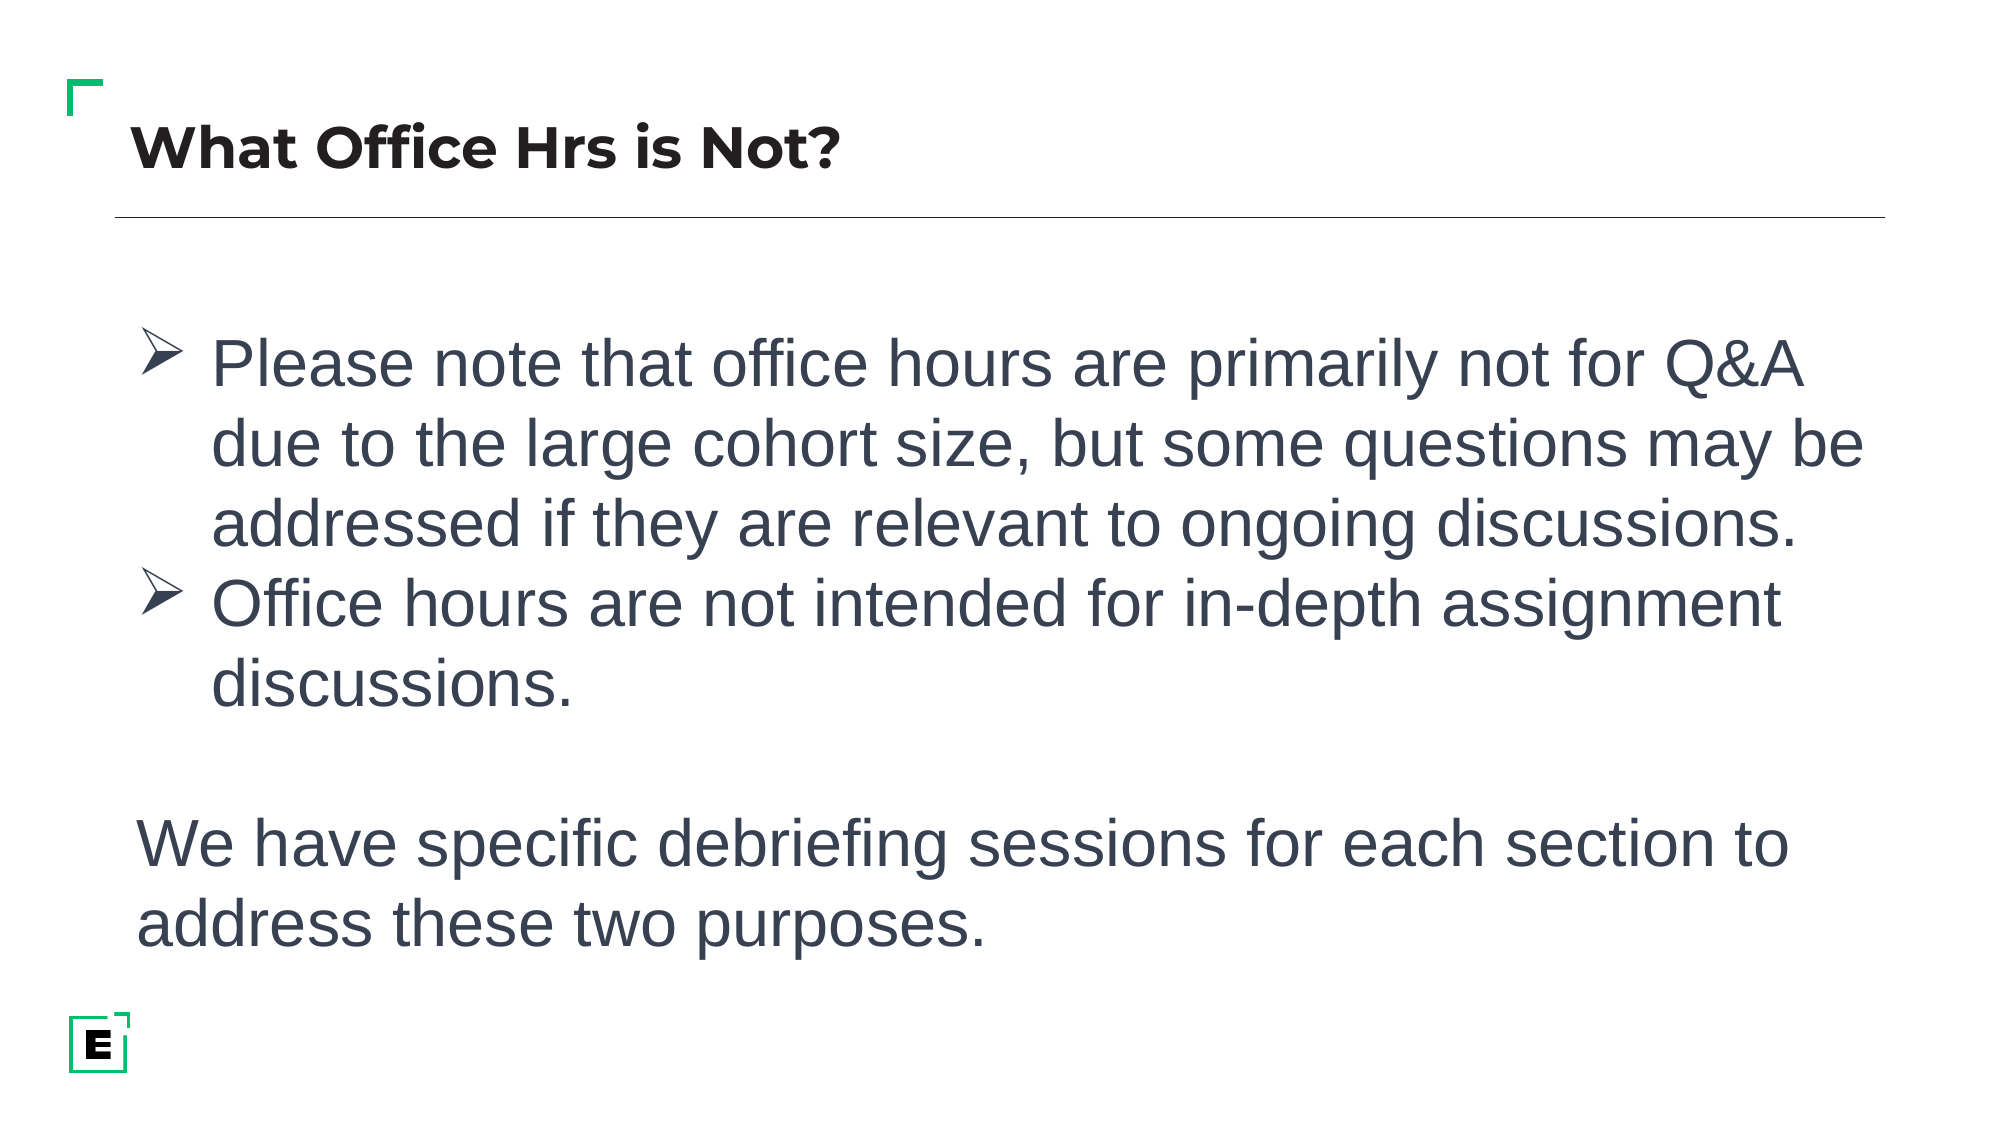

# What Office Hrs is Not?
Please note that office hours are primarily not for Q&A due to the large cohort size, but some questions may be addressed if they are relevant to ongoing discussions.
Office hours are not intended for in-depth assignment discussions.

We have specific debriefing sessions for each section to address these two purposes.